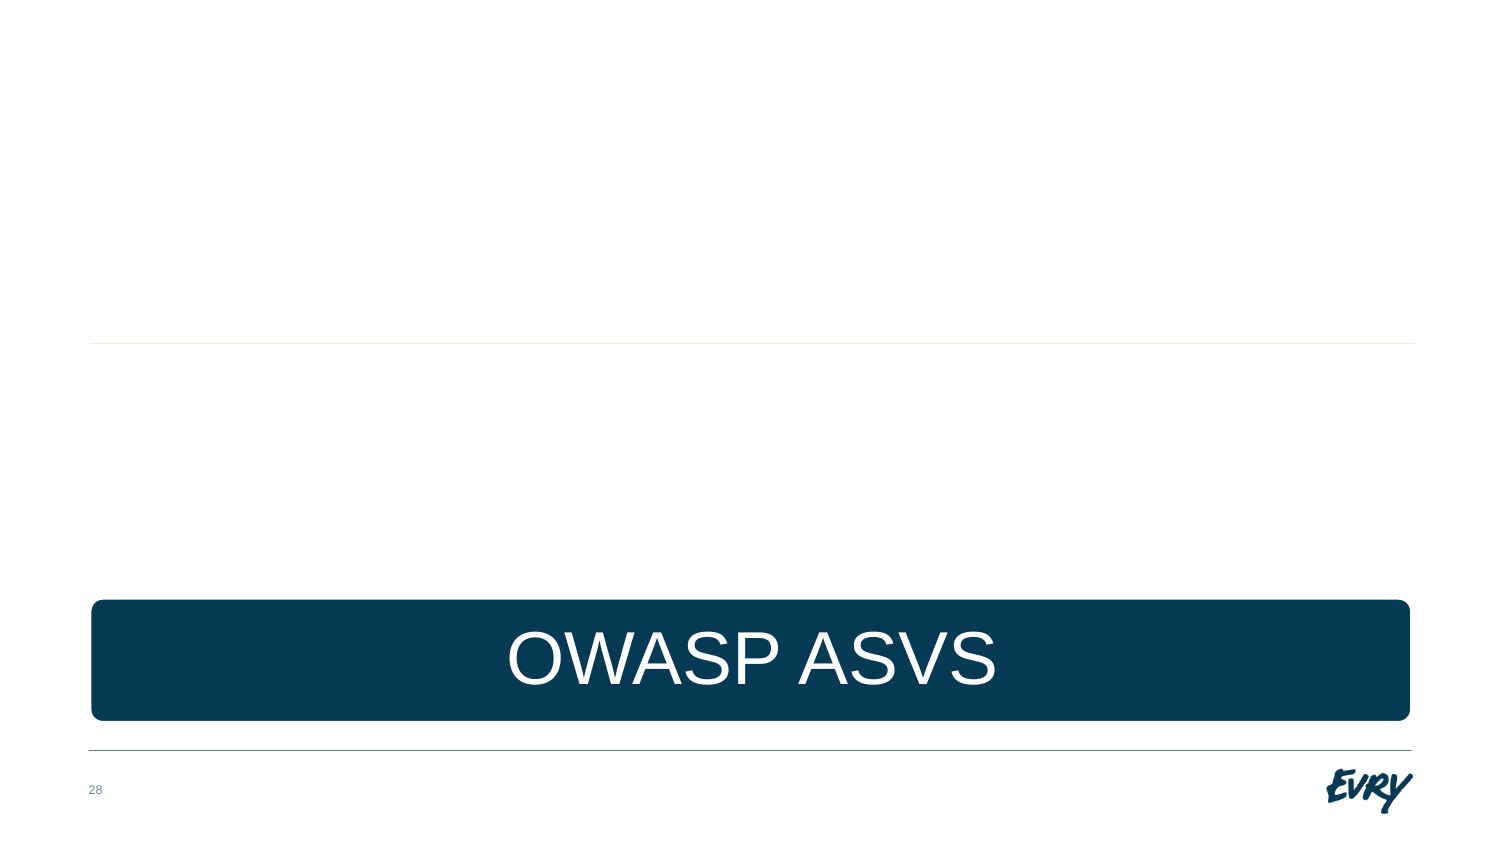

#

OWASP ASVS
S.M.A.R.T. criteria
Is the application secure?
Security Development Lifecycle (SDL)

28